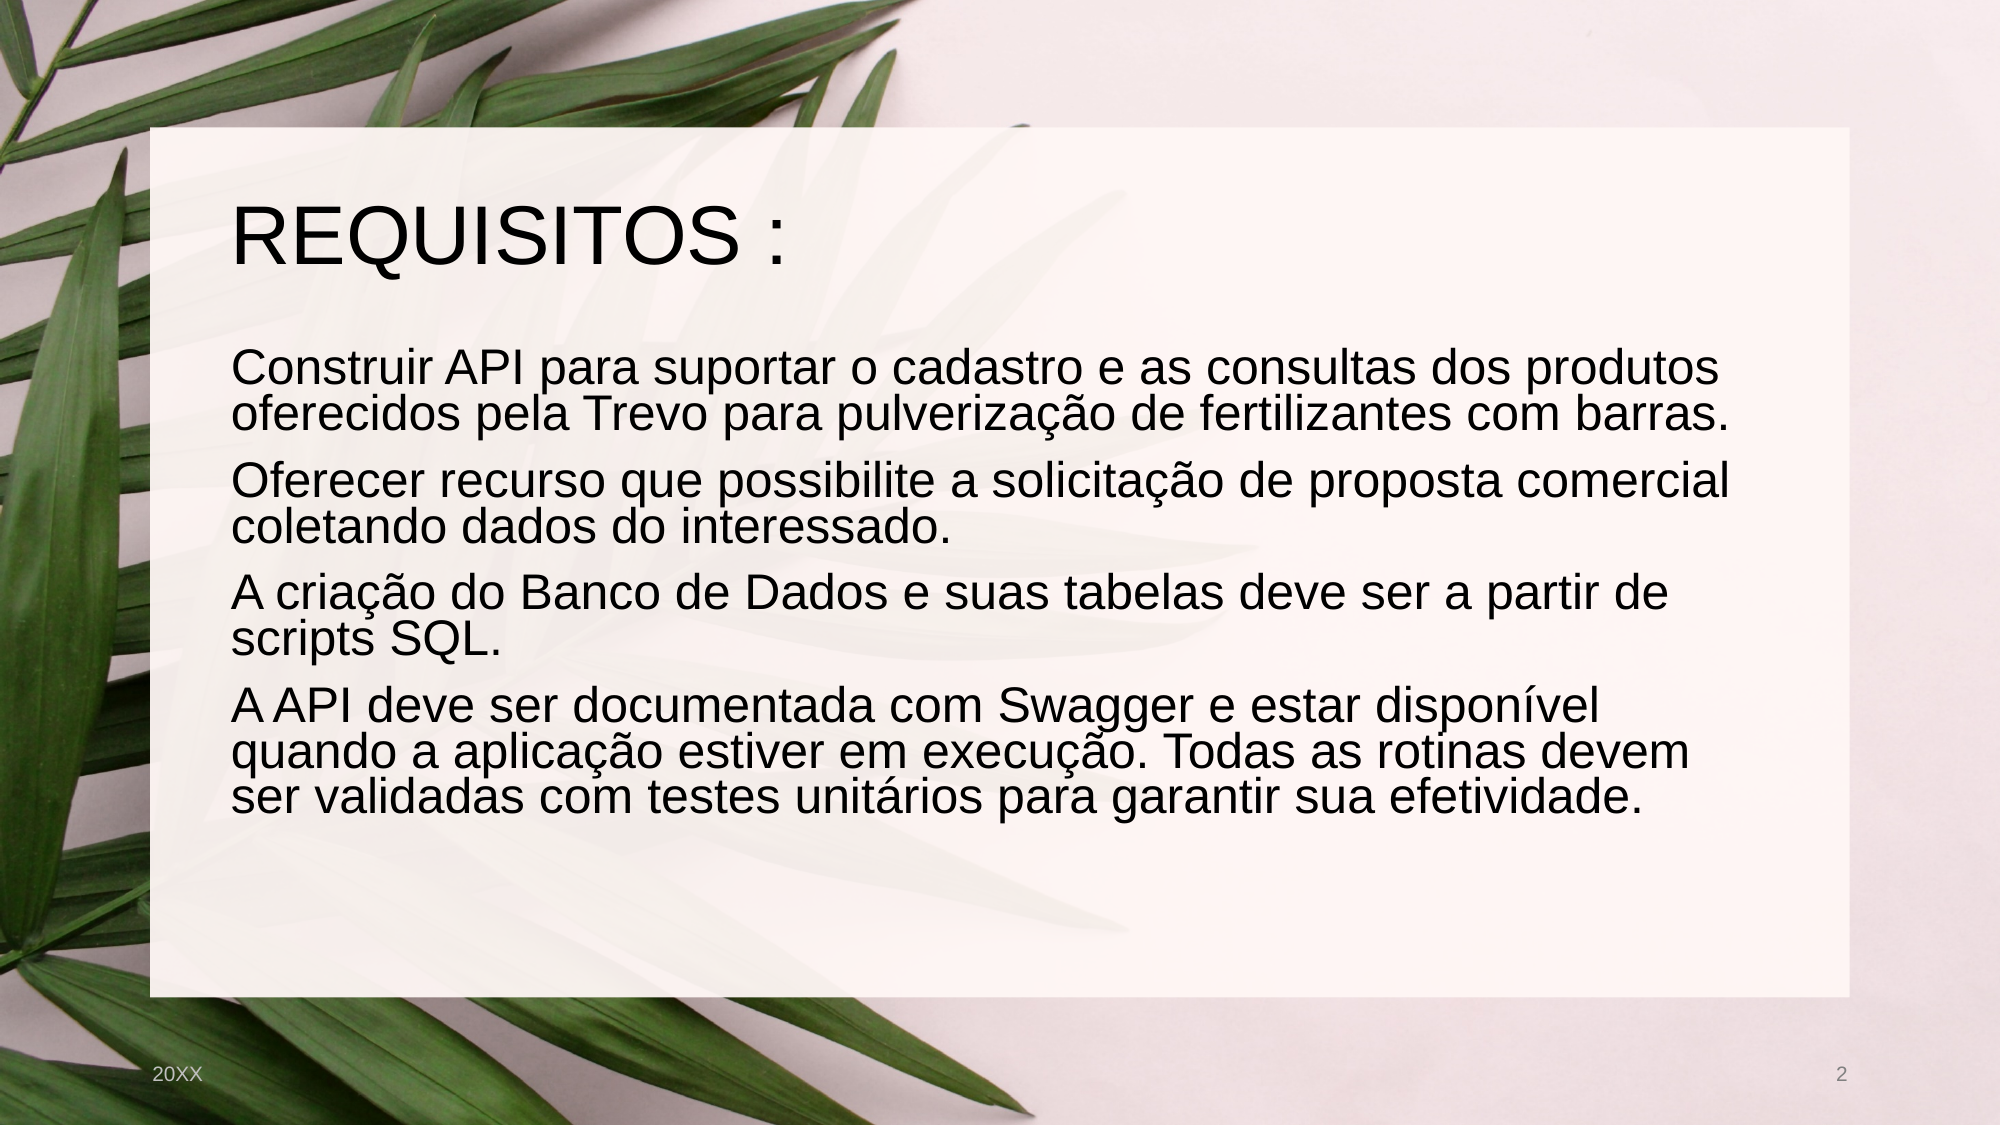

# REQUISITOS :
Construir API para suportar o cadastro e as consultas dos produtos oferecidos pela Trevo para pulverização de fertilizantes com barras.
Oferecer recurso que possibilite a solicitação de proposta comercial coletando dados do interessado.
A criação do Banco de Dados e suas tabelas deve ser a partir de scripts SQL.
A API deve ser documentada com Swagger e estar disponível quando a aplicação estiver em execução. Todas as rotinas devem ser validadas com testes unitários para garantir sua efetividade.
20XX
2